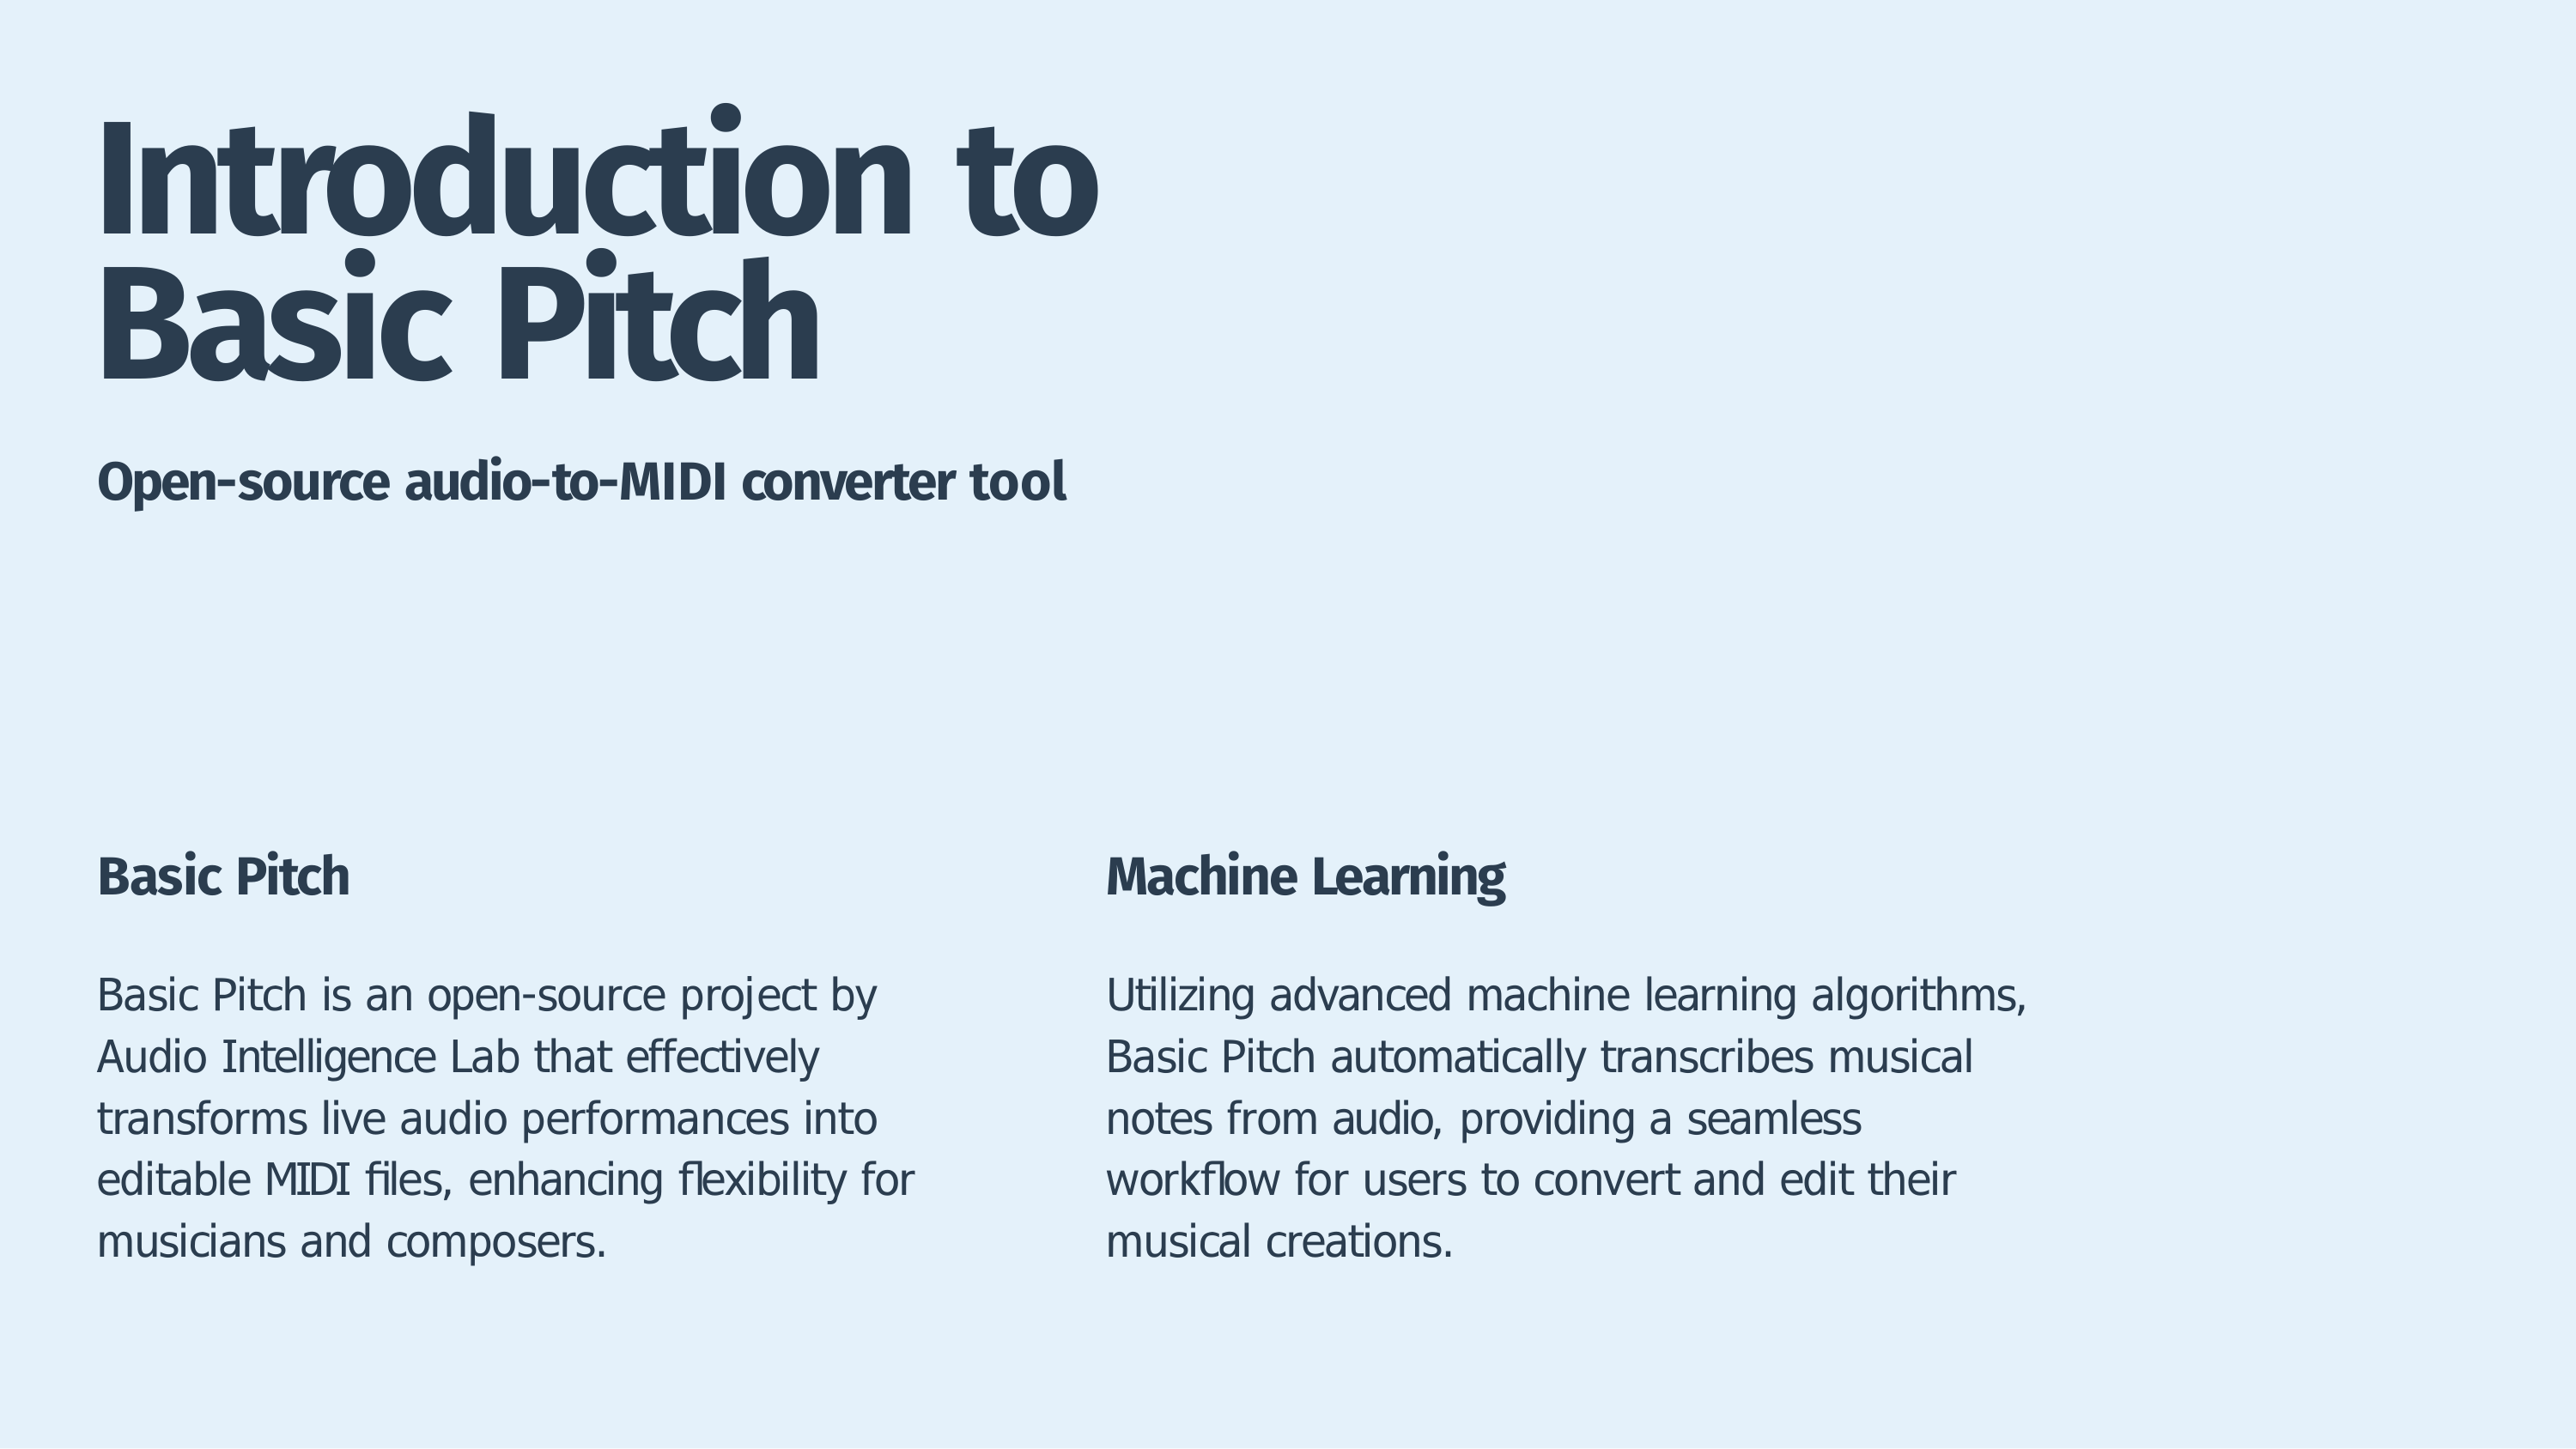

# Introduction to Basic Pitch
Open-source audio-to-MIDI converter tool
Basic Pitch
Machine Learning
Basic Pitch is an open-source project by Audio Intelligence Lab that effectively transforms live audio performances into editable MIDI files, enhancing flexibility for musicians and composers.
Utilizing advanced machine learning algorithms, Basic Pitch automatically transcribes musical notes from audio, providing a seamless workflow for users to convert and edit their musical creations.